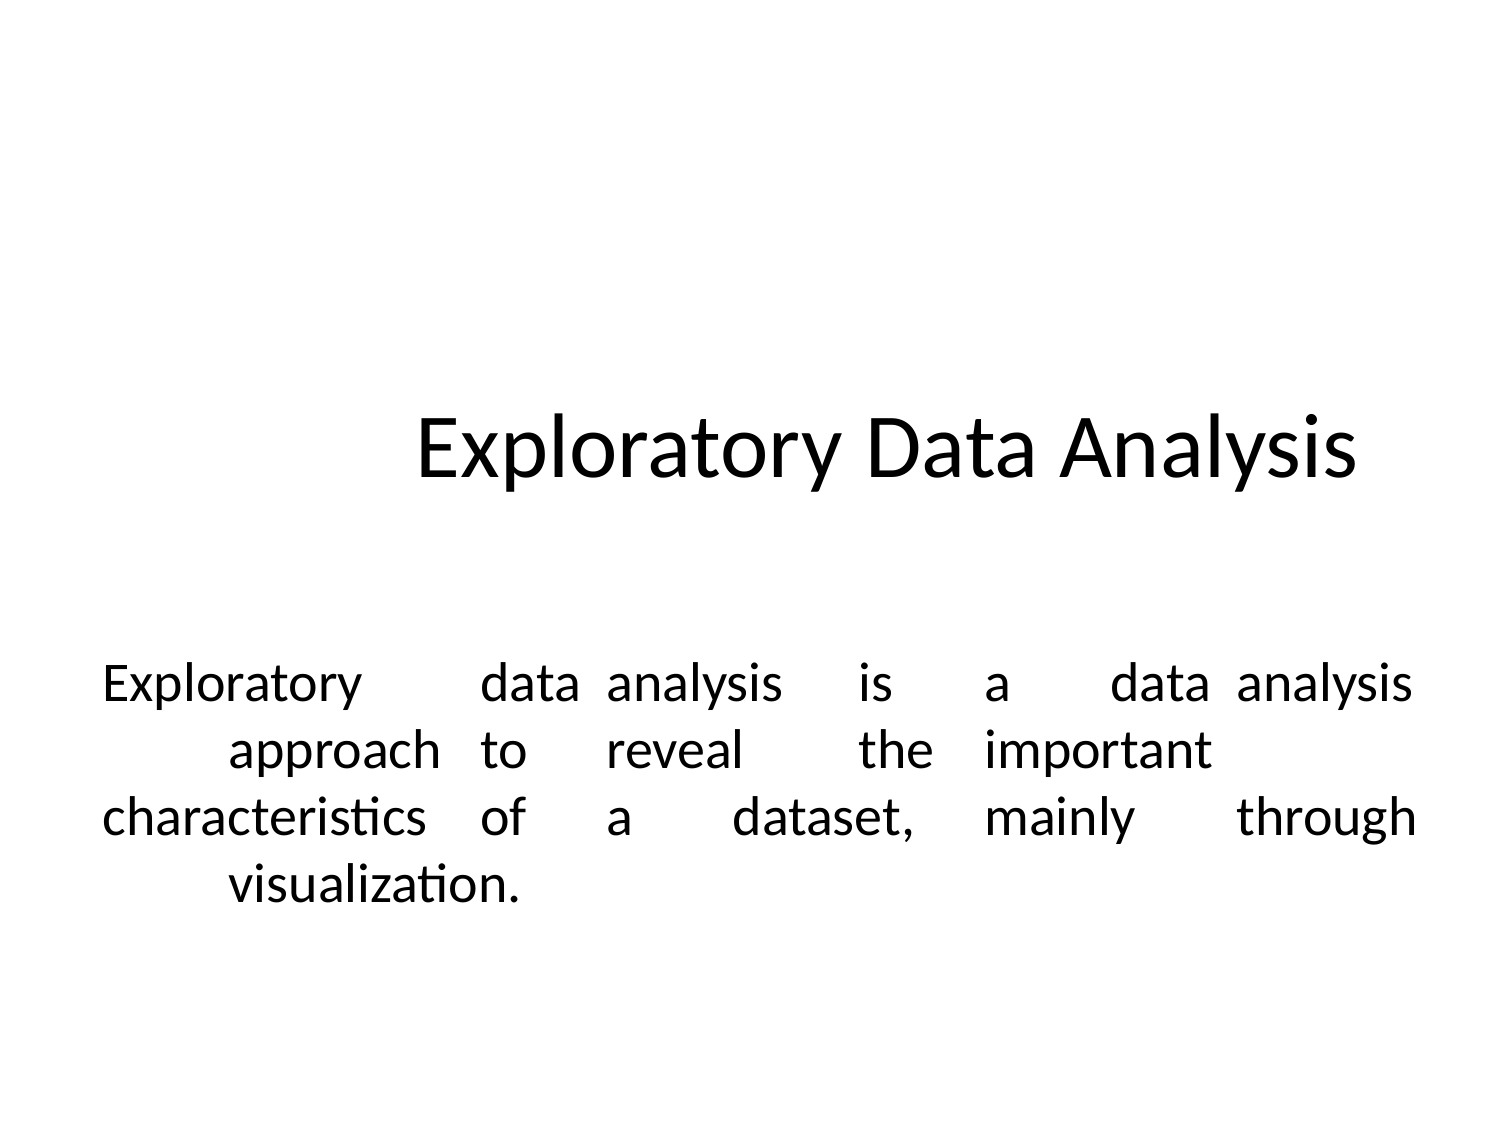

# Exploratory	Data Analysis
Exploratory	data	analysis	is	a	data	analysis	approach	to	reveal	the	important characteristics	of	a	dataset,	mainly	through	visualization.